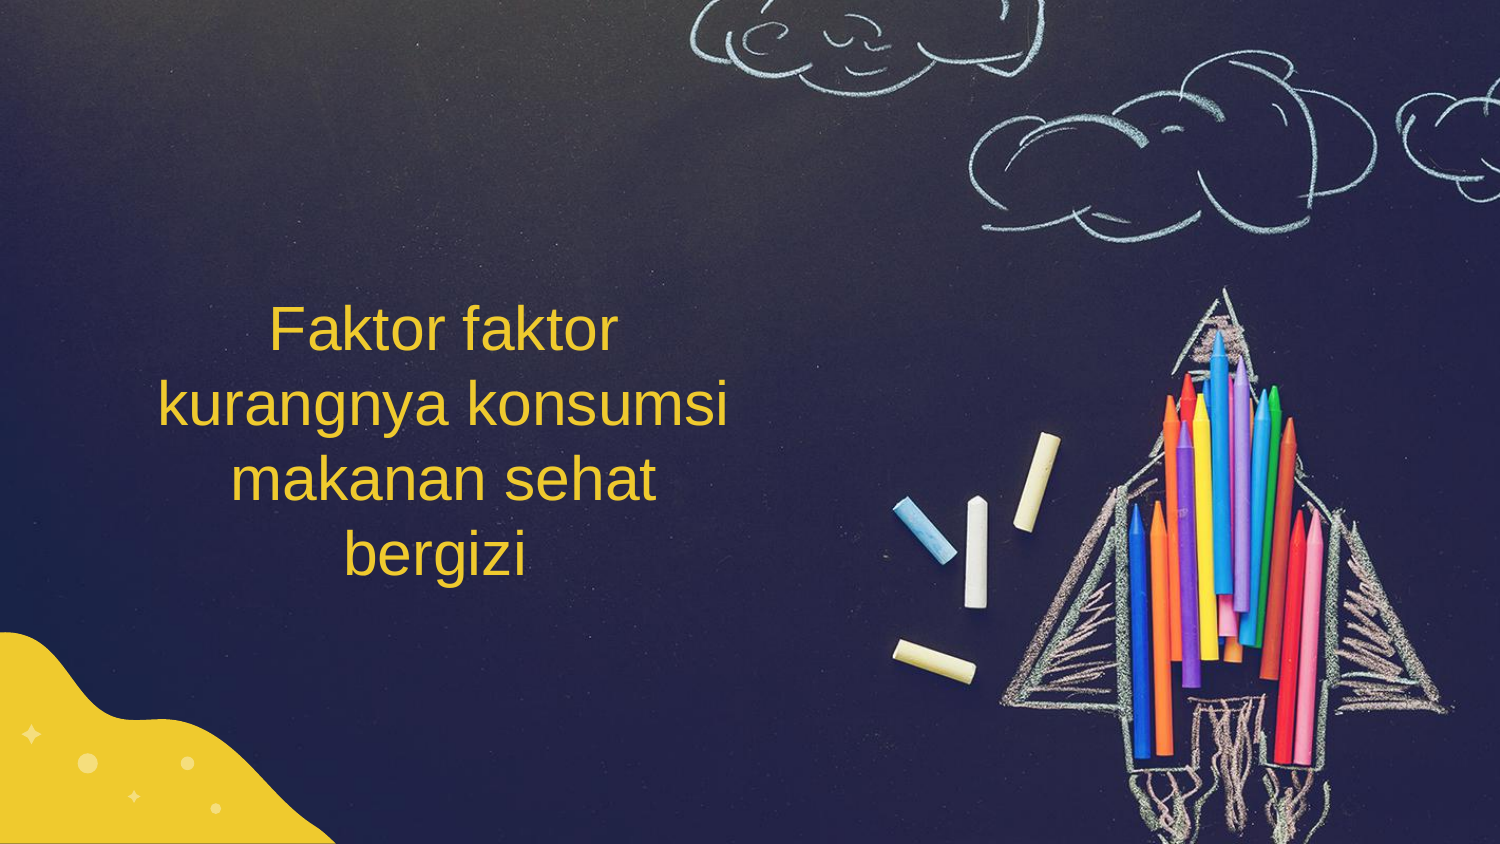

# Faktor faktor kurangnya konsumsi makanan sehat bergizi